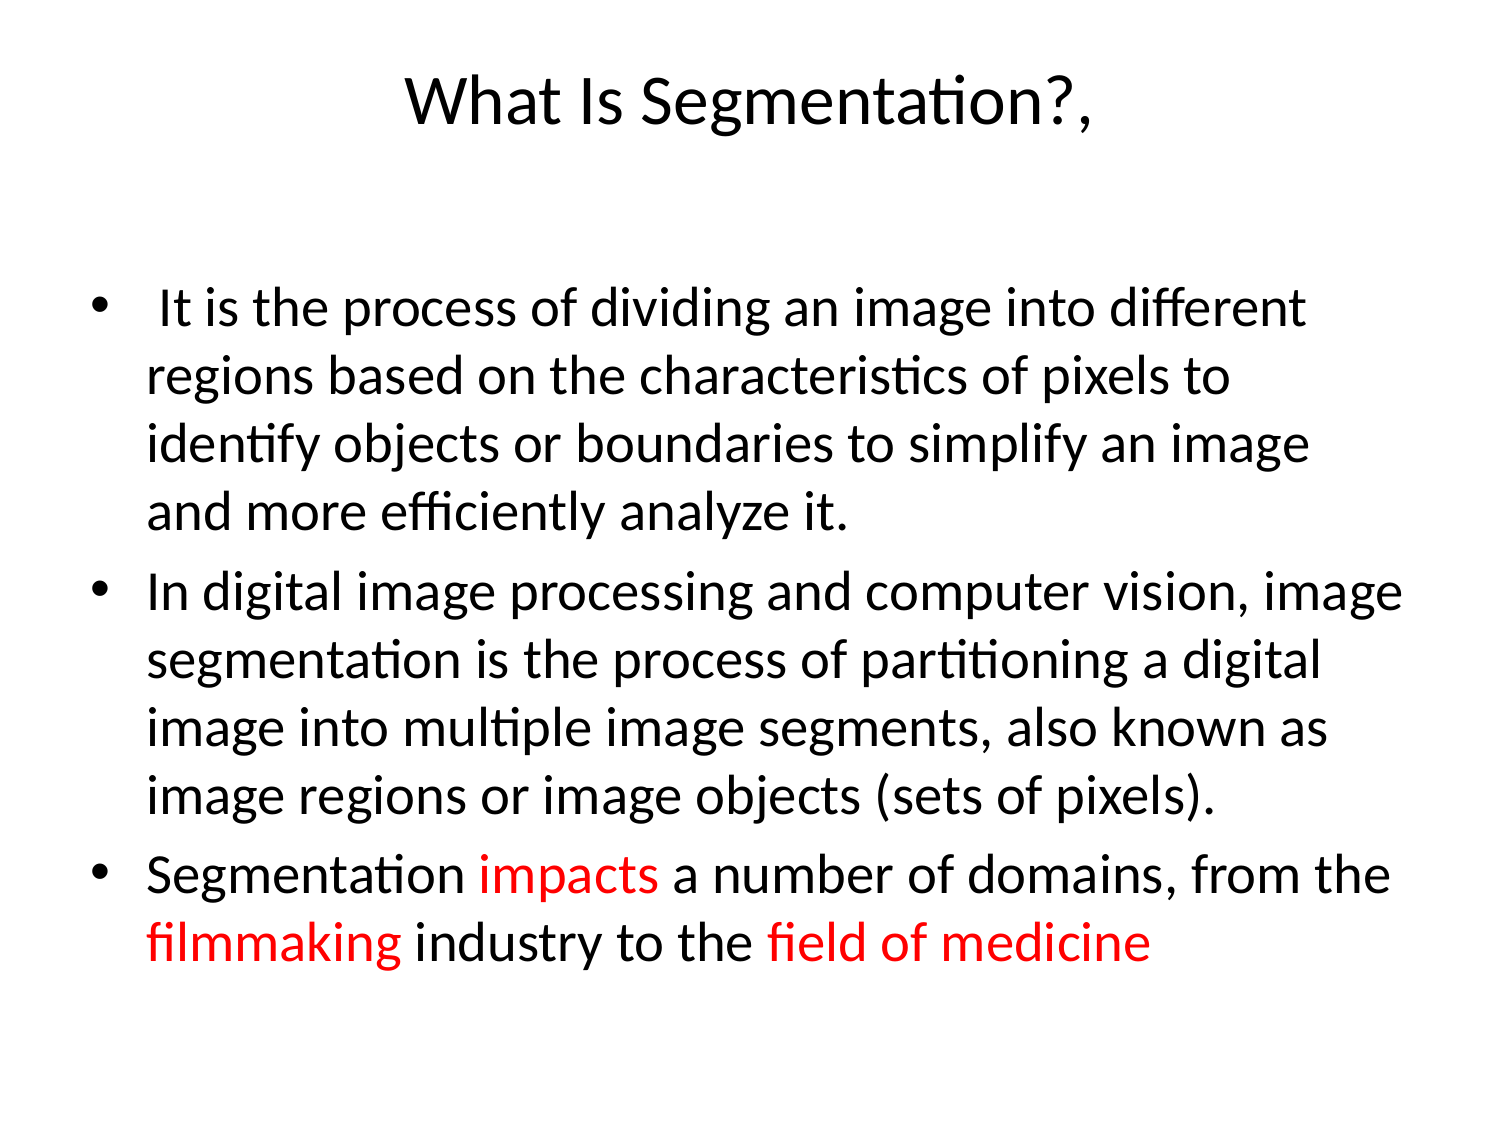

# What Is Segmentation?,
 It is the process of dividing an image into different regions based on the characteristics of pixels to identify objects or boundaries to simplify an image and more efficiently analyze it.
In digital image processing and computer vision, image segmentation is the process of partitioning a digital image into multiple image segments, also known as image regions or image objects (sets of pixels).
Segmentation impacts a number of domains, from the filmmaking industry to the field of medicine